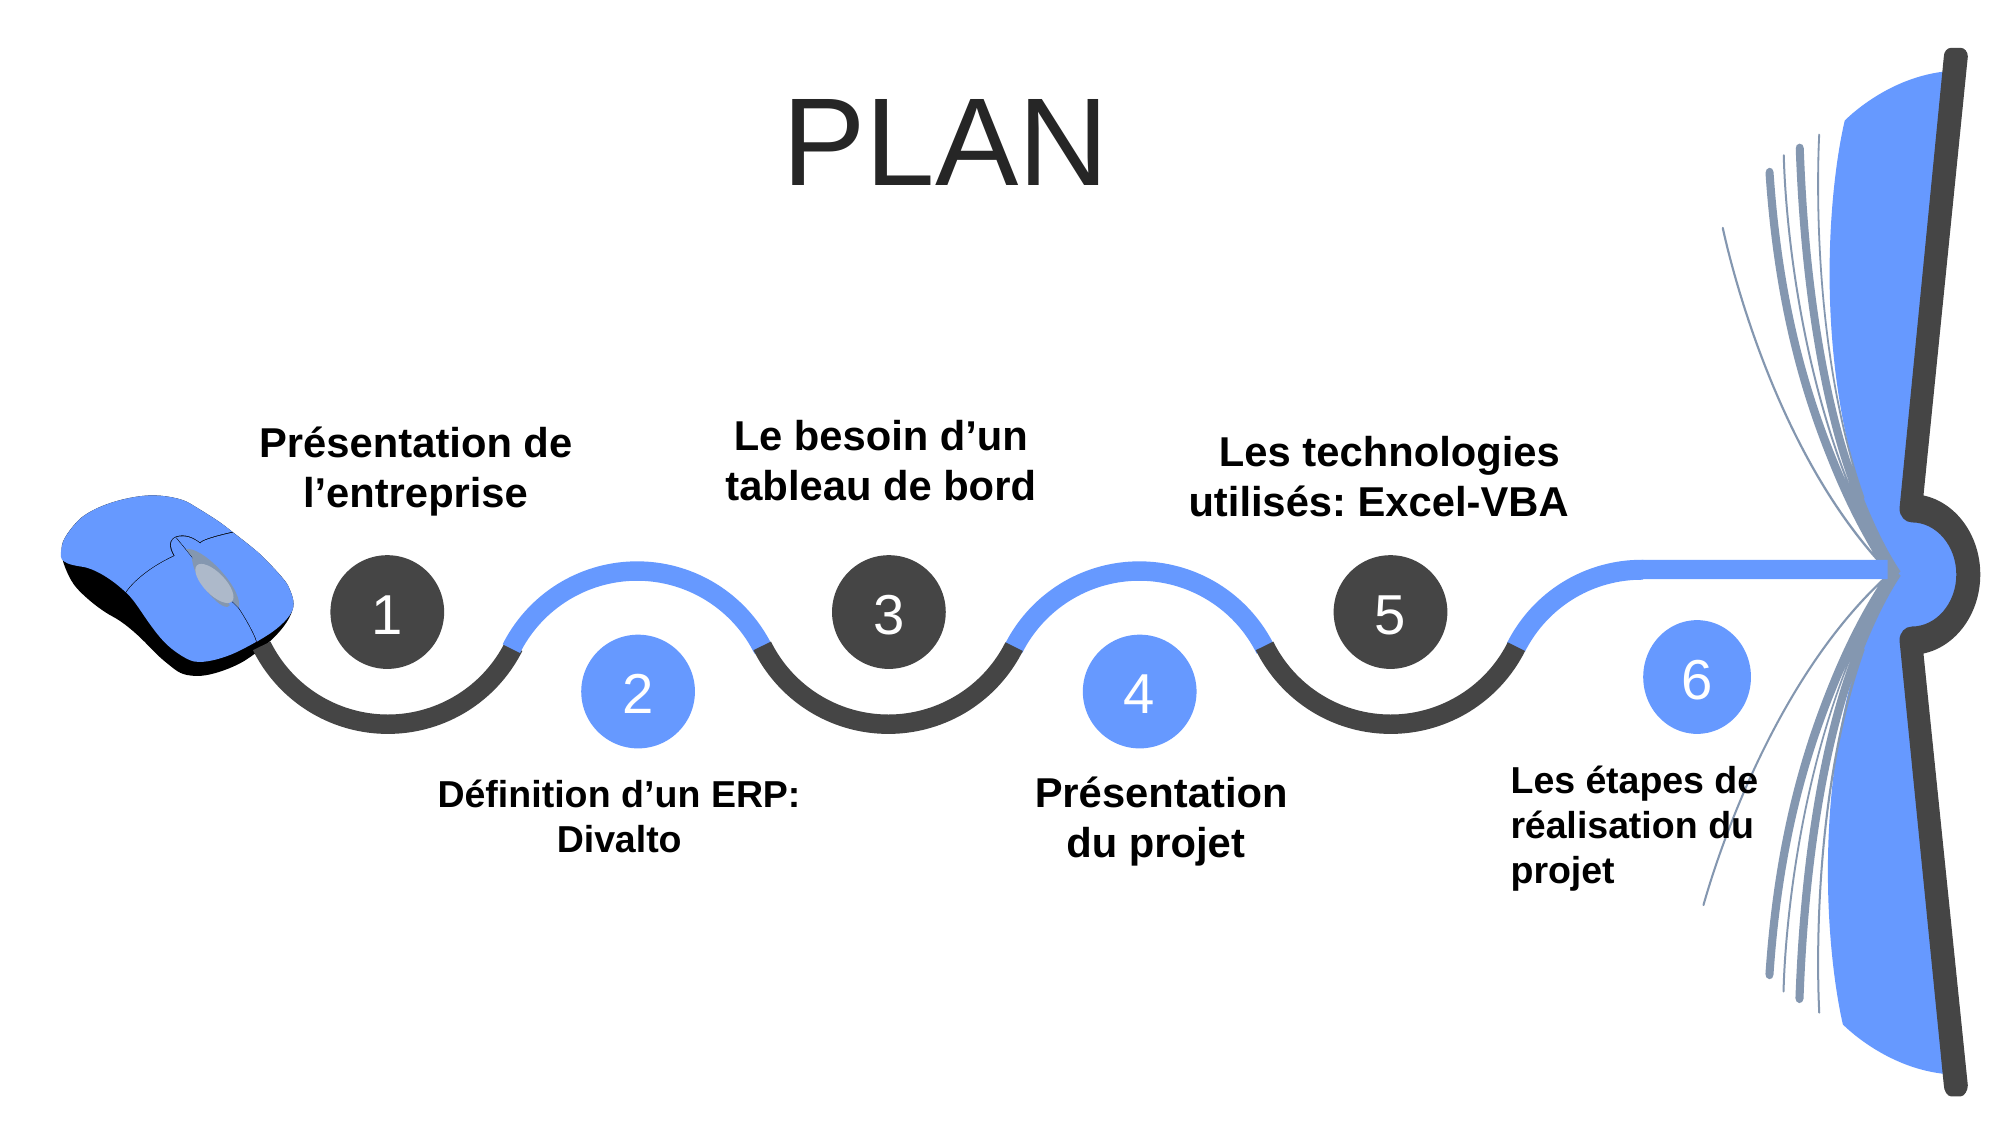

PLAN
Le besoin d’un tableau de bord
Présentation de l’entreprise
 Les technologies utilisés: Excel-VBA

1
3
5
6
2
4
Les étapes de réalisation du projet
Présentation du projet
Définition d’un ERP: Divalto